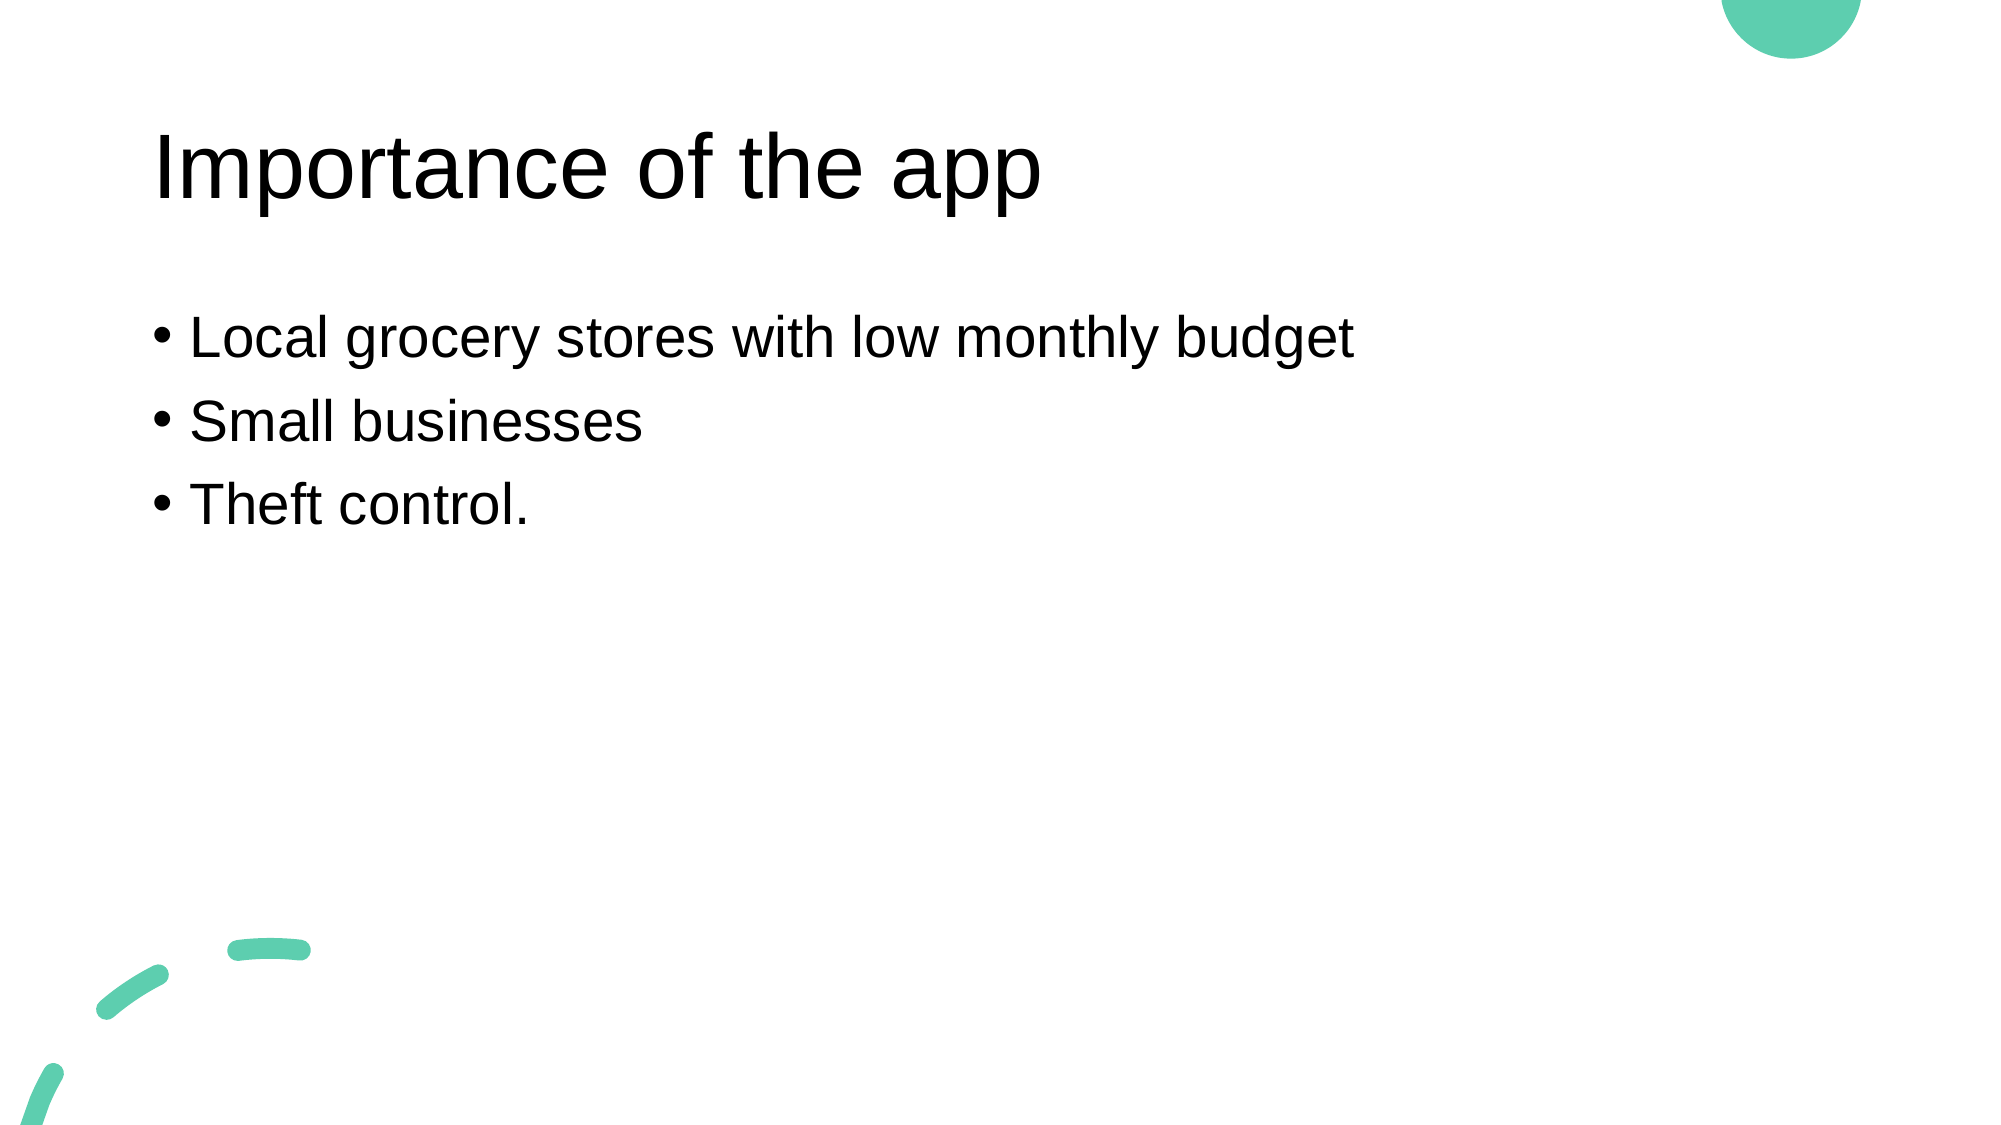

# Importance of the app
Local grocery stores with low monthly budget
Small businesses
Theft control.